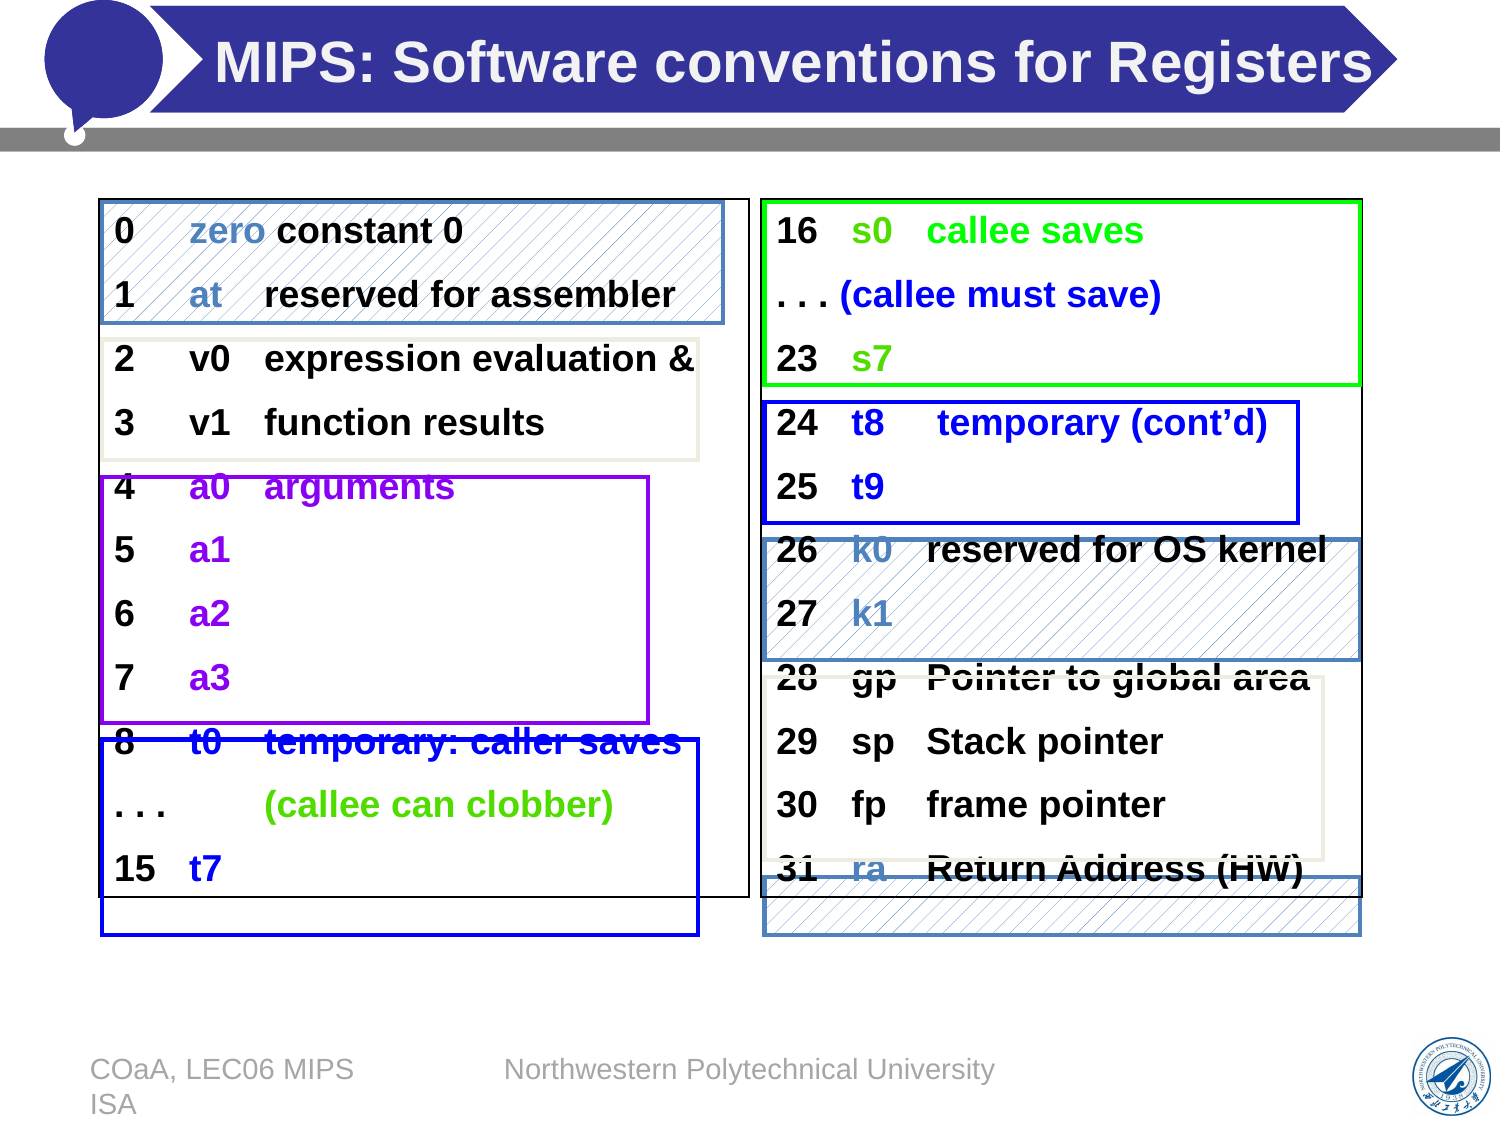

# MIPS: Software conventions for Registers

0	zero constant 0
1	at	reserved for assembler
2	v0	expression evaluation &
3	v1	function results
4	a0	arguments
5	a1
6	a2
7	a3
8	t0	temporary: caller saves
. . .		(callee can clobber)
15	t7
16	s0	callee saves
. . . (callee must save)
23	s7
24	t8	 temporary (cont’d)
25	t9
26	k0	reserved for OS kernel
27	k1
28	gp	Pointer to global area
29	sp	Stack pointer
30	fp	frame pointer
31	ra	Return Address (HW)

COaA, LEC06 MIPS ISA
Northwestern Polytechnical University
38